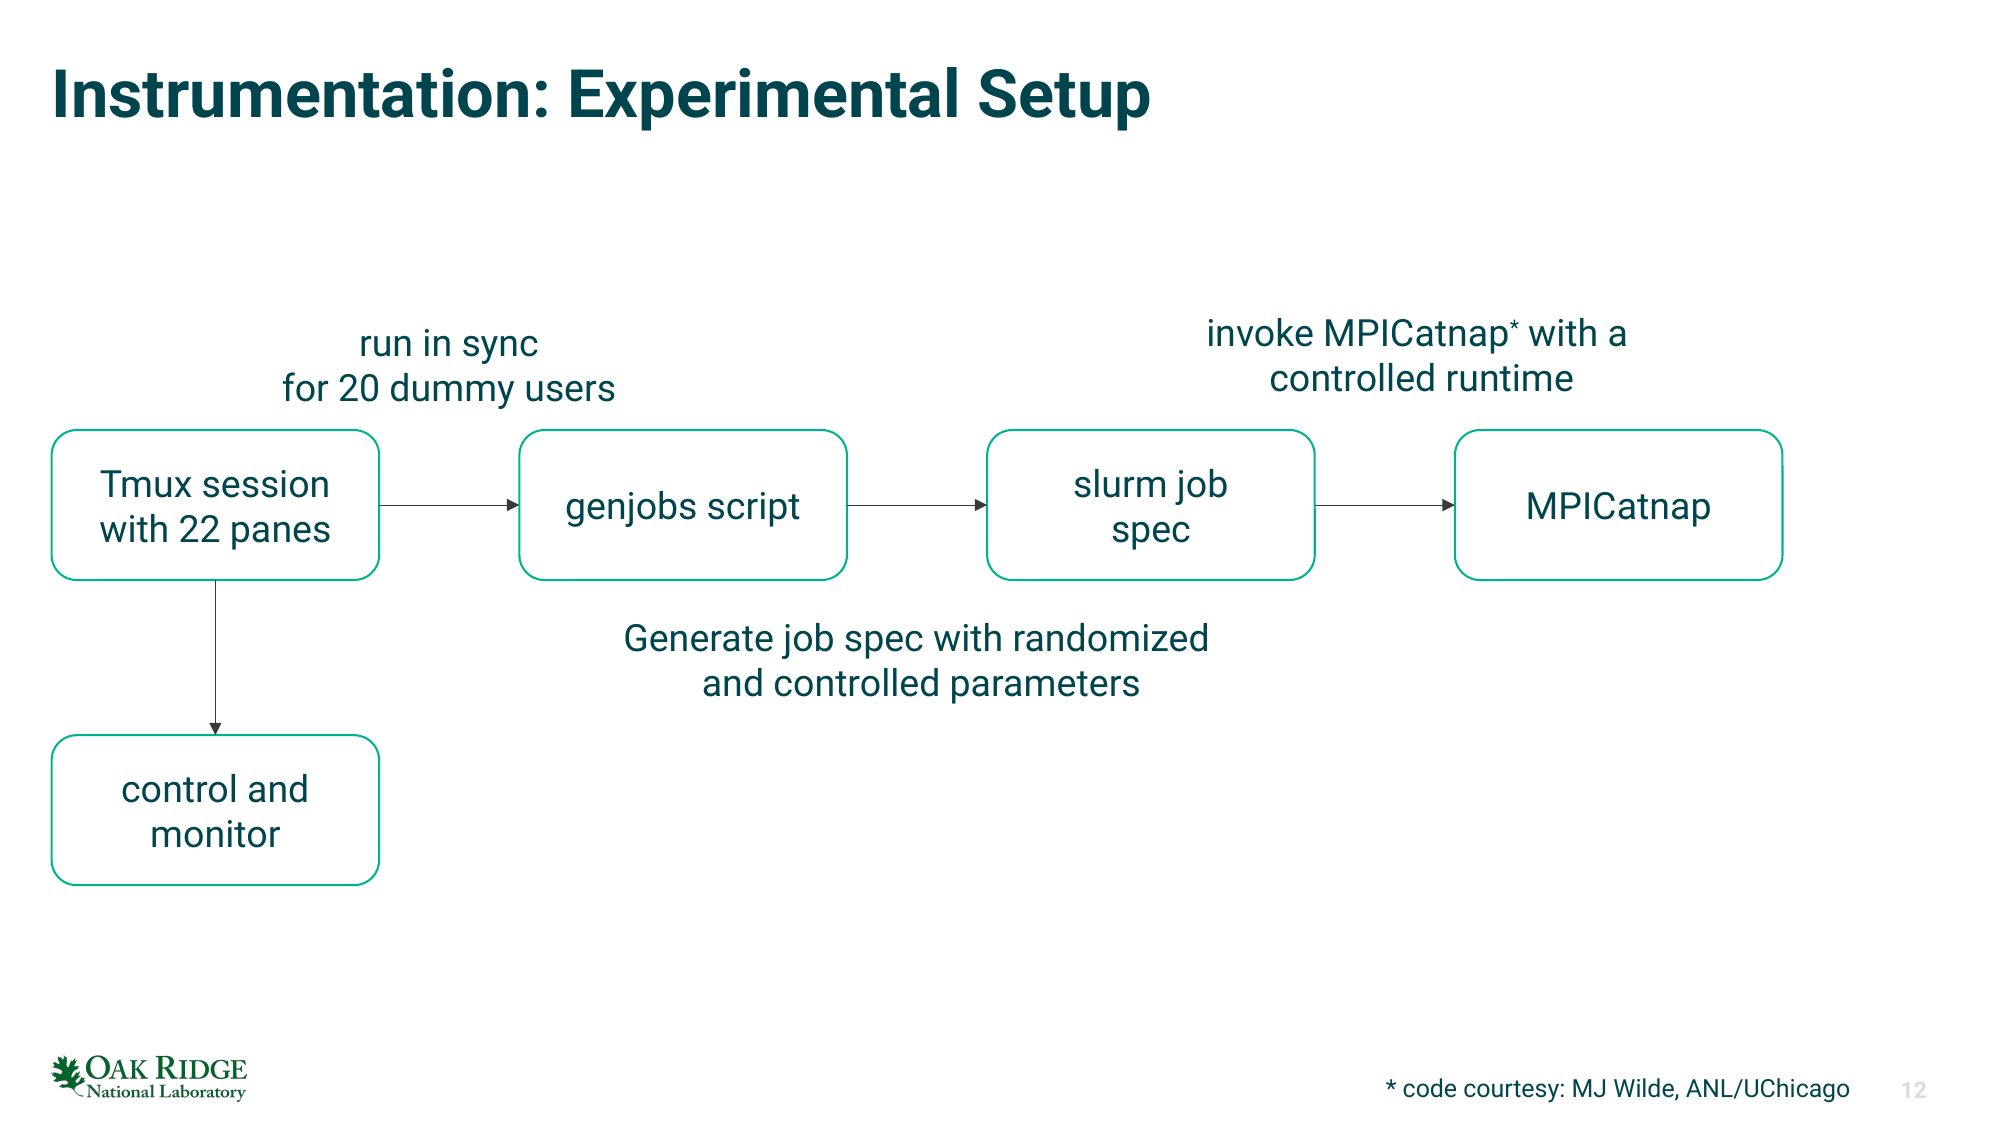

# Instrumentation: Experimental Setup
invoke MPICatnap* with a
controlled runtime
run in sync
for 20 dummy users
Tmux session with 22 panes
genjobs script
slurm job
spec
MPICatnap
Generate job spec with randomized
 and controlled parameters
control and monitor
* code courtesy: MJ Wilde, ANL/UChicago